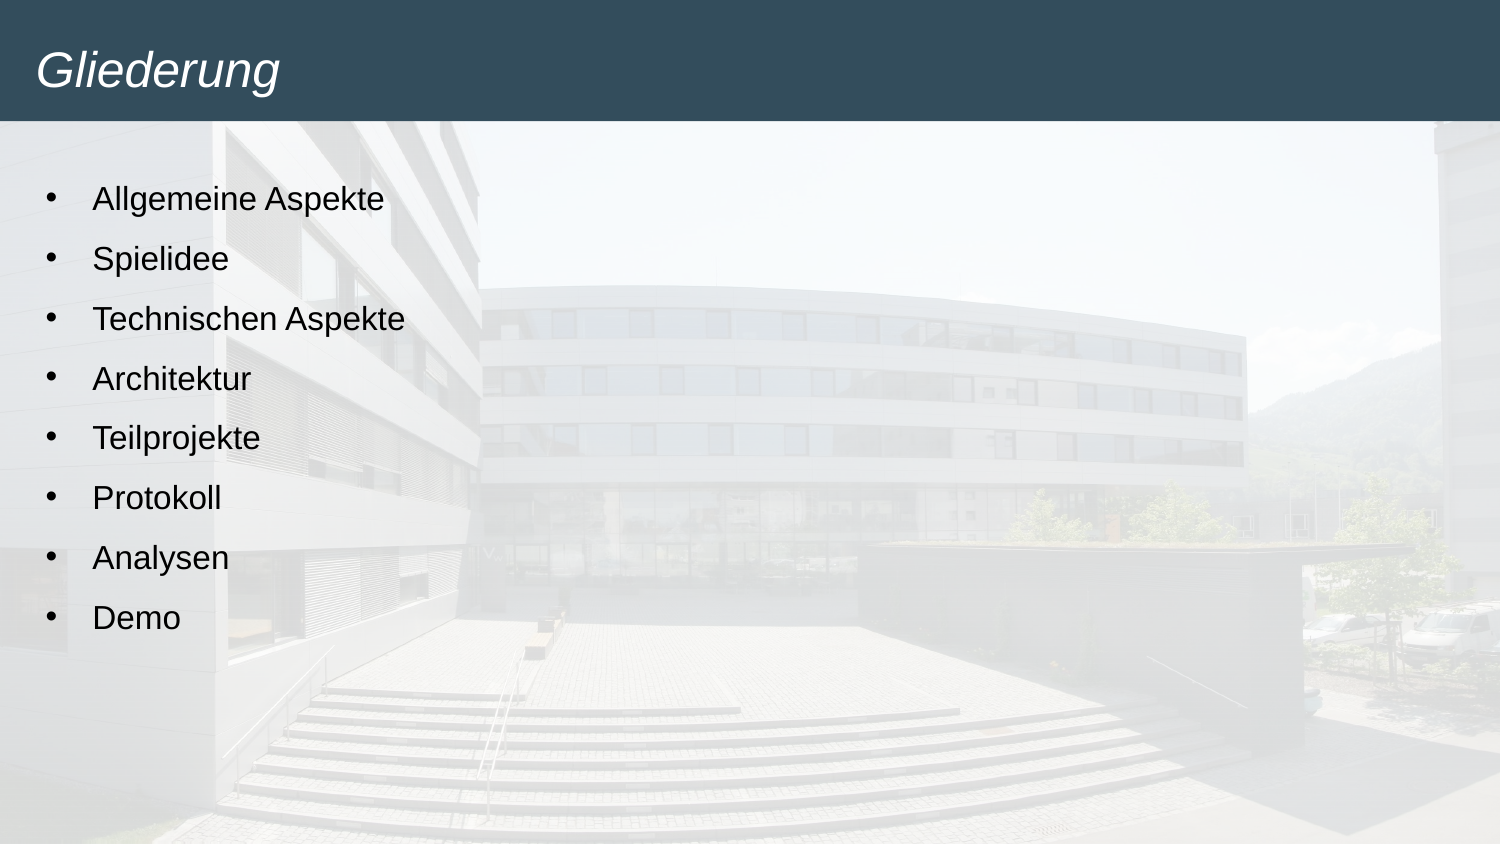

# Gliederung
Allgemeine Aspekte
Spielidee
Technischen Aspekte
Architektur
Teilprojekte
Protokoll
Analysen
Demo